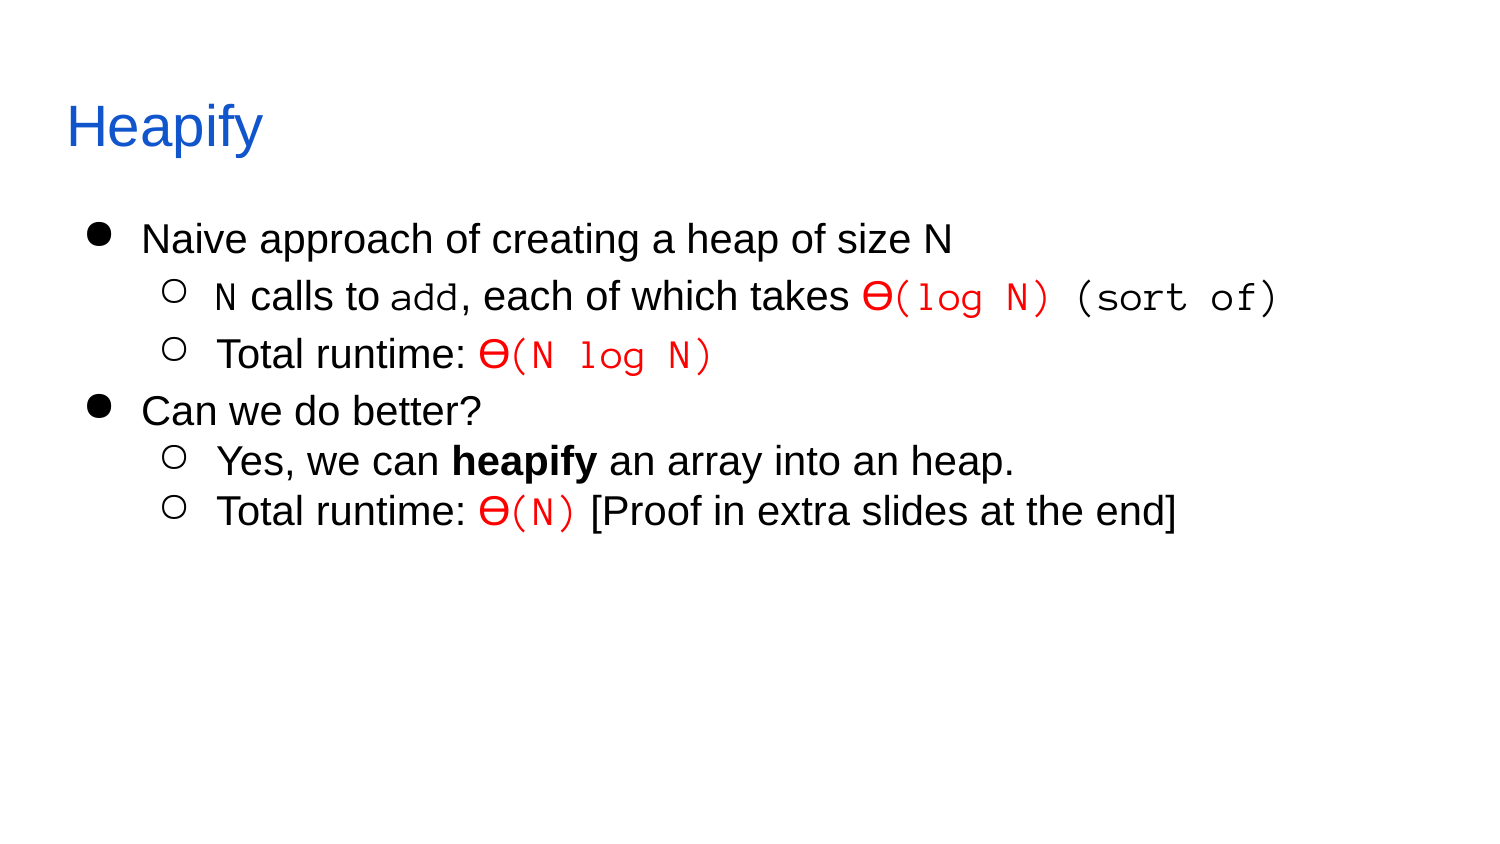

# Heapify
Naive approach of creating a heap of size N
N calls to add, each of which takes ϴ(log N) (sort of)
Total runtime: ϴ(N log N)
Can we do better?
Yes, we can heapify an array into an heap.
Total runtime: ϴ(N) [Proof in extra slides at the end]